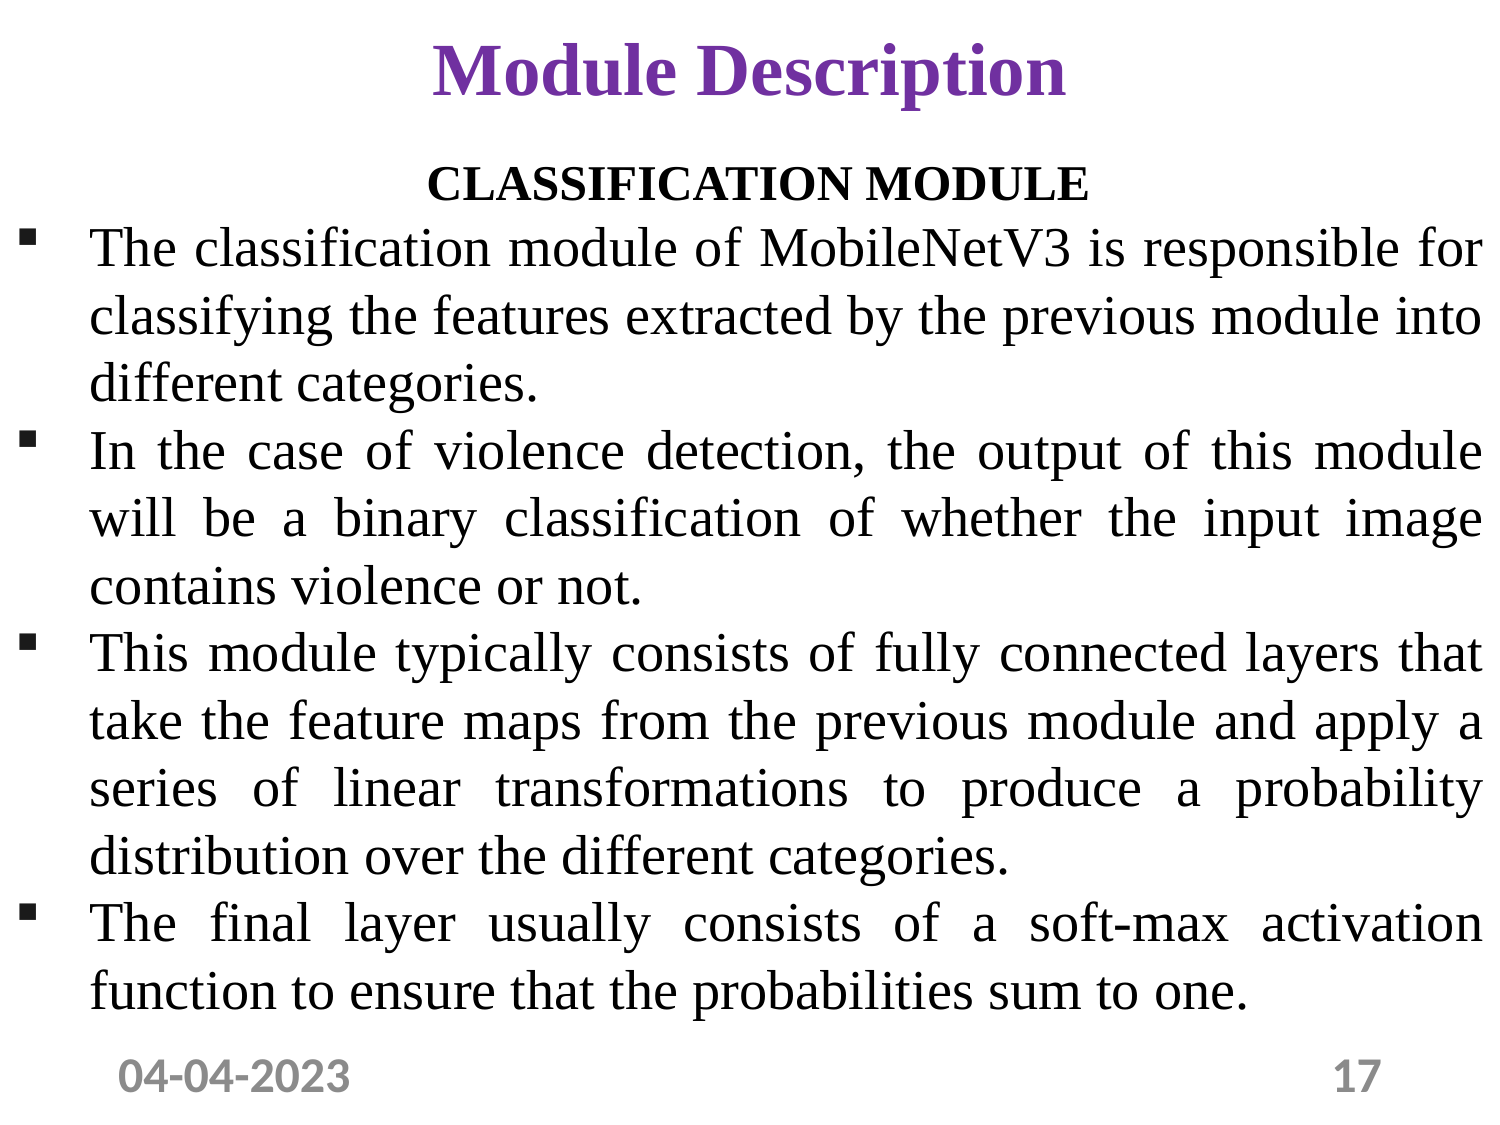

# Module Description
CLASSIFICATION MODULE
The classification module of MobileNetV3 is responsible for classifying the features extracted by the previous module into different categories.
In the case of violence detection, the output of this module will be a binary classification of whether the input image contains violence or not.
This module typically consists of fully connected layers that take the feature maps from the previous module and apply a series of linear transformations to produce a probability distribution over the different categories.
The final layer usually consists of a soft-max activation function to ensure that the probabilities sum to one.
04-04-2023
17